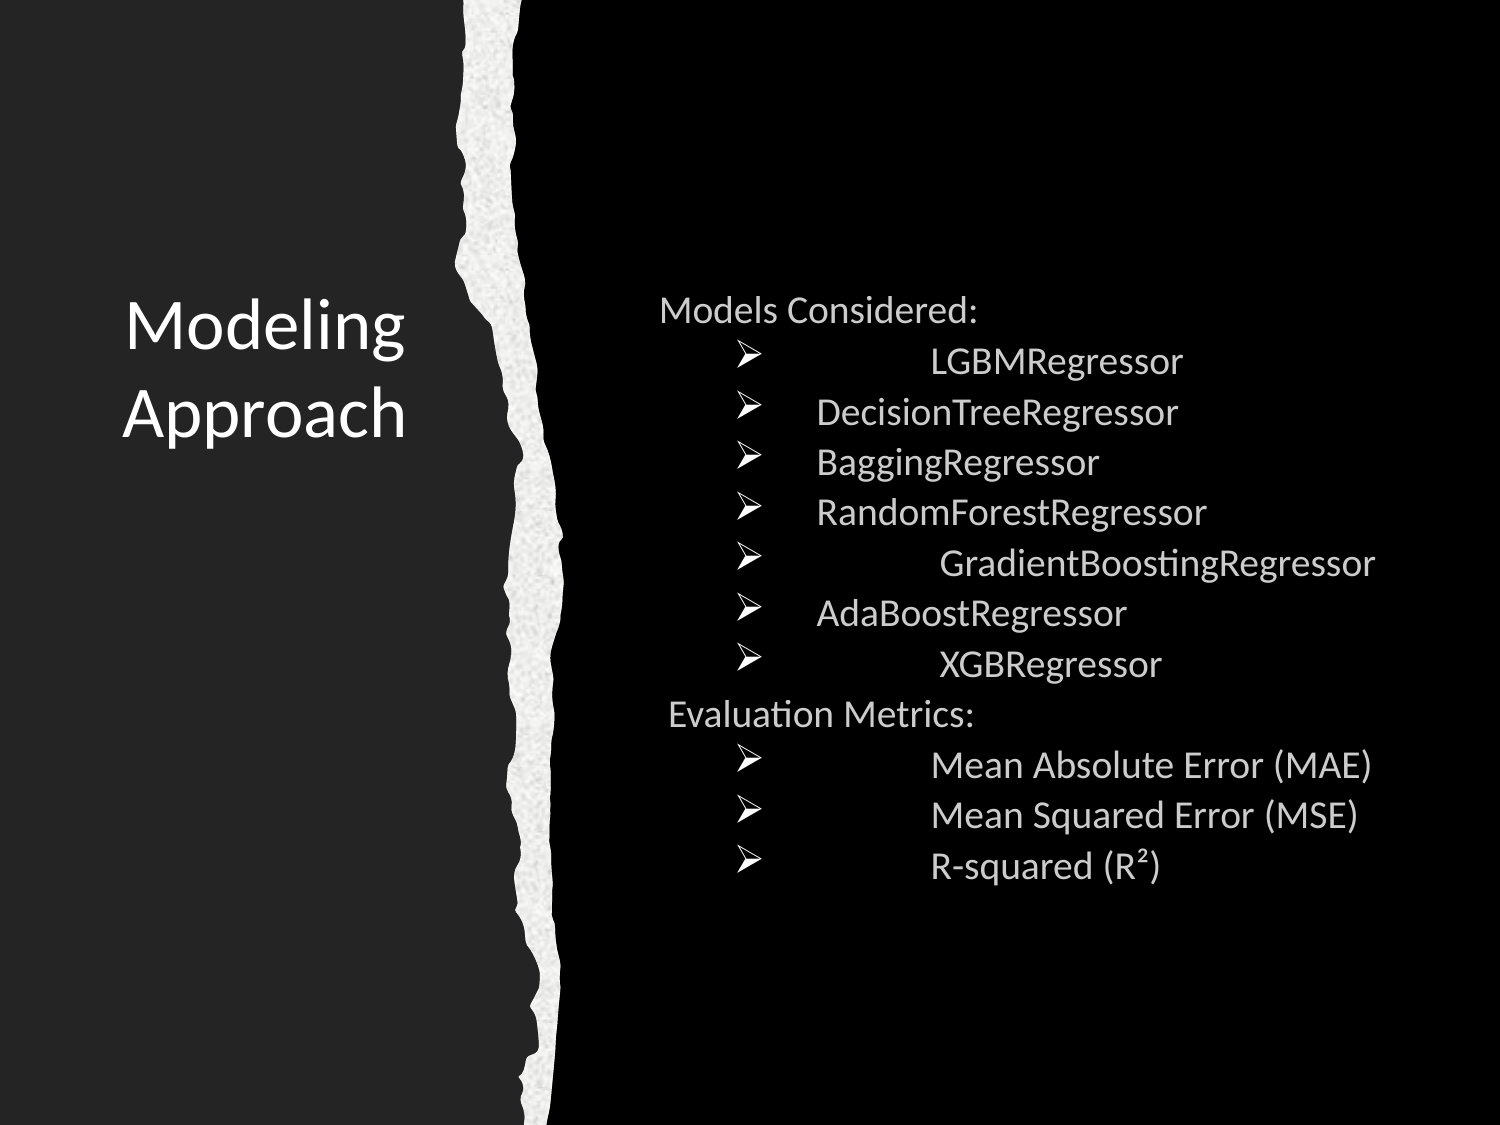

# Modeling Approach
Models Considered:
	LGBMRegressor
    DecisionTreeRegressor
    BaggingRegressor
    RandomForestRegressor
   	 GradientBoostingRegressor
    AdaBoostRegressor
	 XGBRegressor
Evaluation Metrics:
	Mean Absolute Error (MAE)
	Mean Squared Error (MSE)
	R-squared (R²)